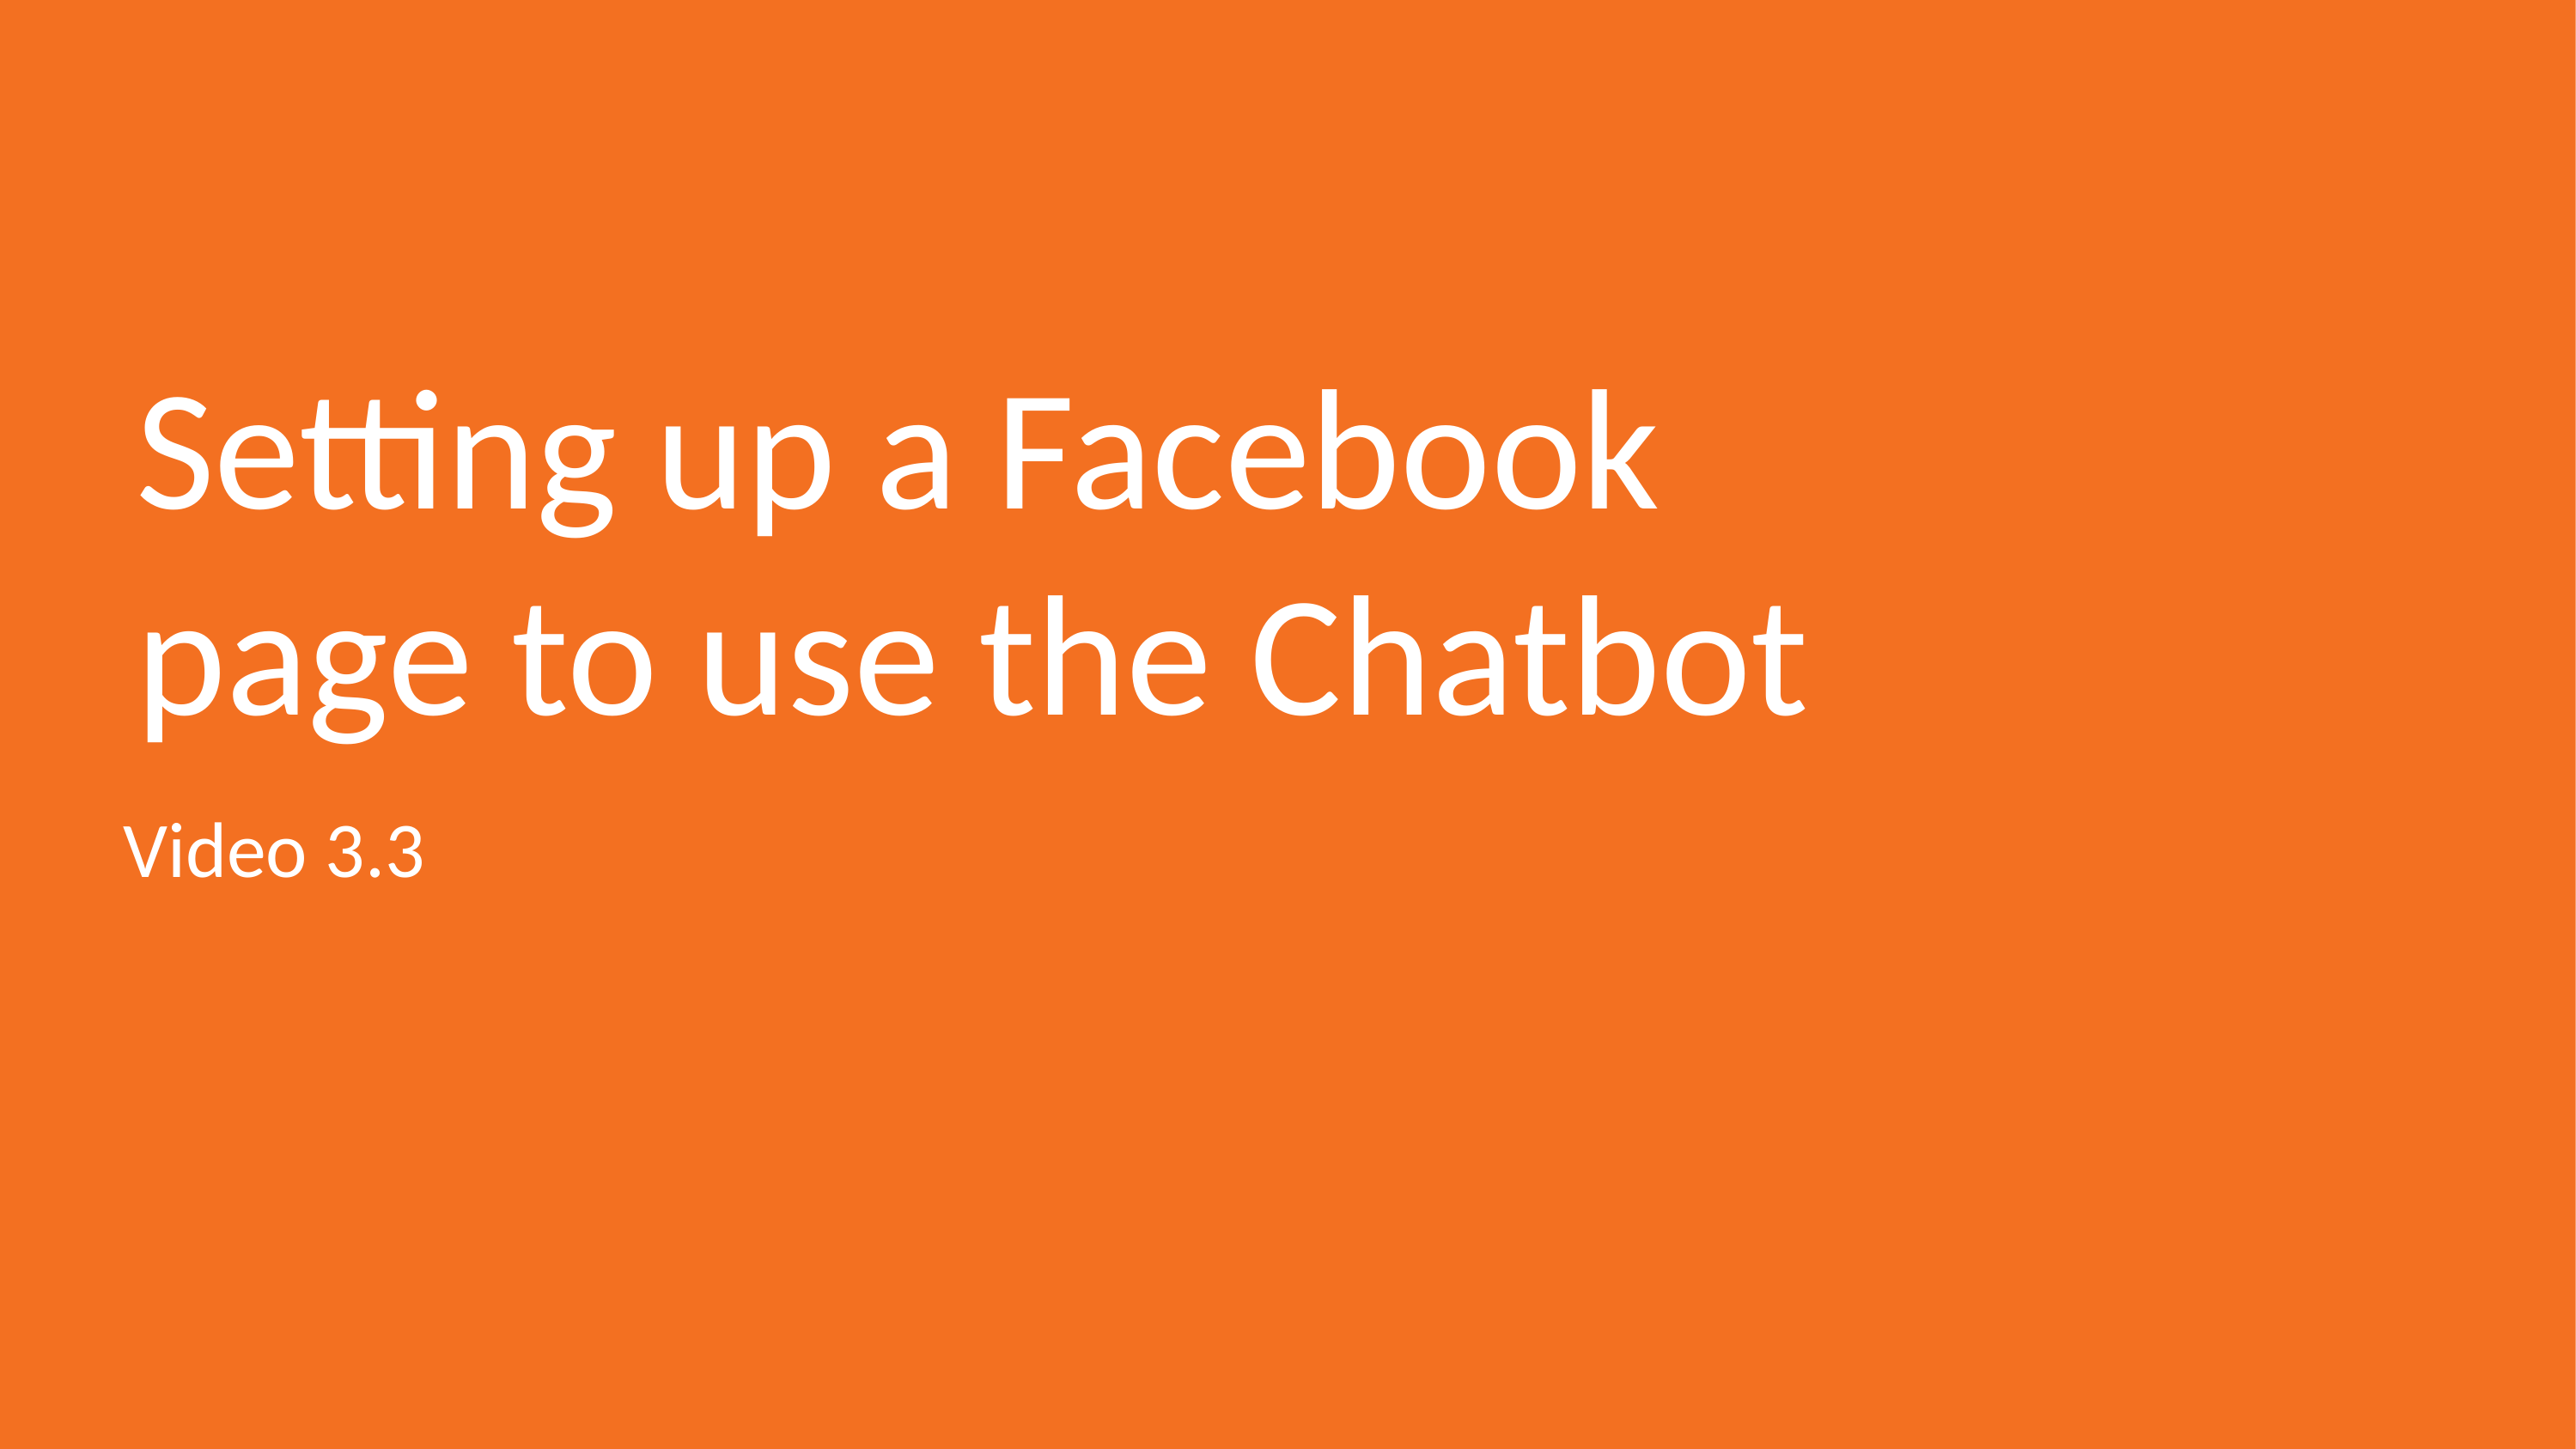

# Setting up a Facebook page to use the Chatbot
Video 3.3